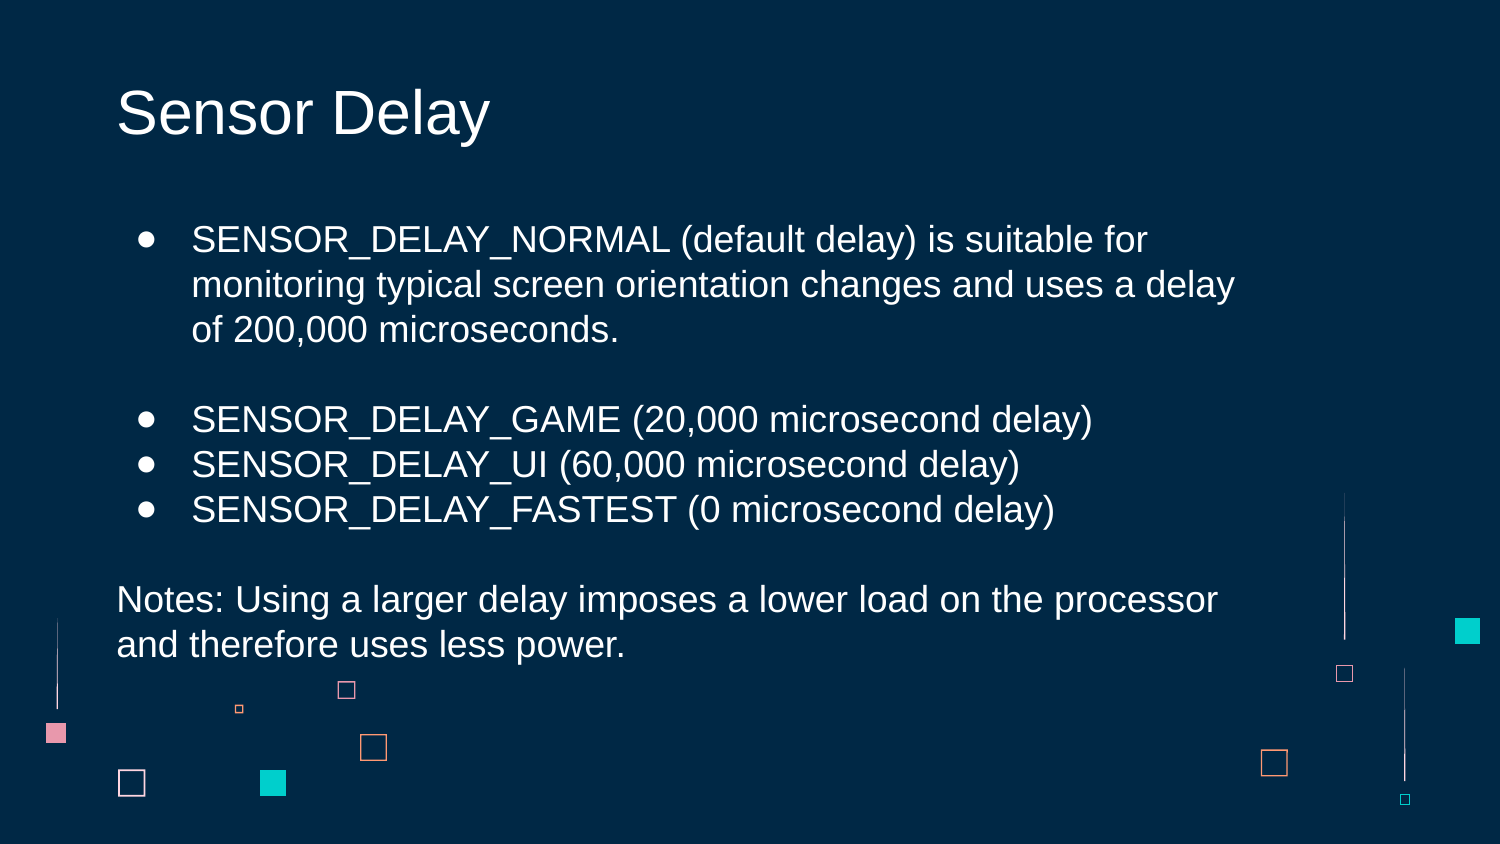

# Sensor Delay
SENSOR_DELAY_NORMAL (default delay) is suitable for monitoring typical screen orientation changes and uses a delay of 200,000 microseconds.

SENSOR_DELAY_GAME (20,000 microsecond delay)
SENSOR_DELAY_UI (60,000 microsecond delay)
SENSOR_DELAY_FASTEST (0 microsecond delay)

Notes: Using a larger delay imposes a lower load on the processor and therefore uses less power.